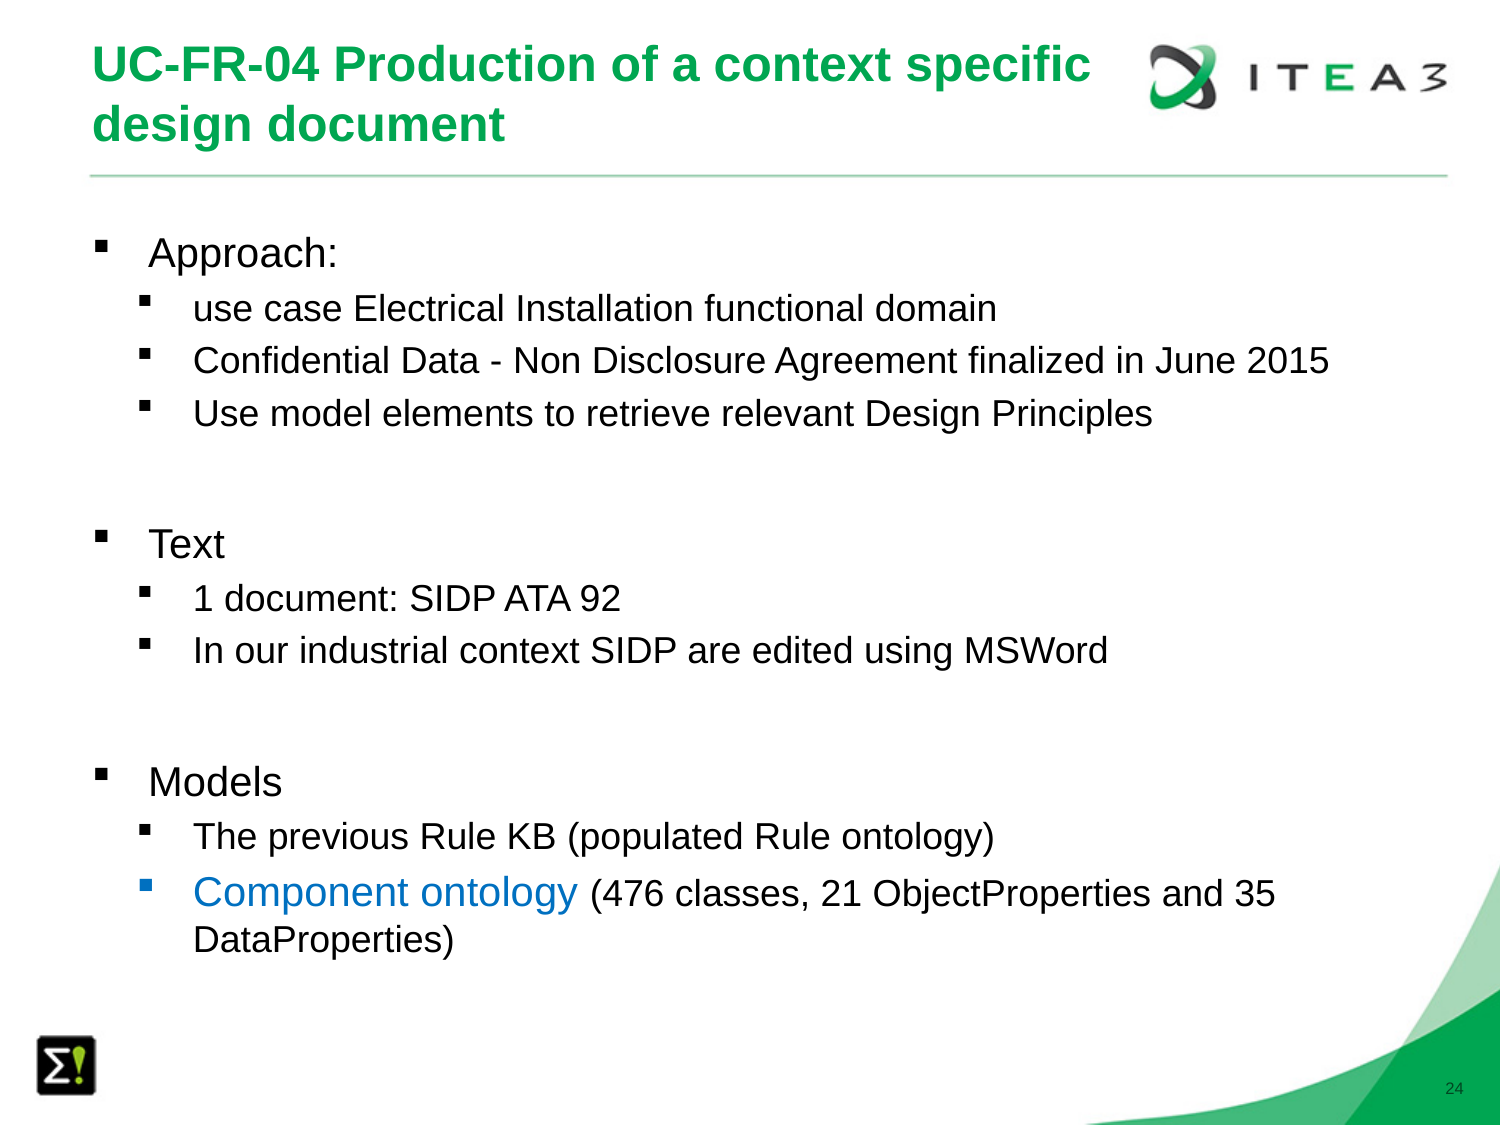

# UC-FR-04 Production of a context specific design document
Approach:
use case Electrical Installation functional domain
Confidential Data - Non Disclosure Agreement finalized in June 2015
Use model elements to retrieve relevant Design Principles

Text
1 document: SIDP ATA 92
In our industrial context SIDP are edited using MSWord

Models
The previous Rule KB (populated Rule ontology)
Component ontology (476 classes, 21 ObjectProperties and 35 DataProperties)